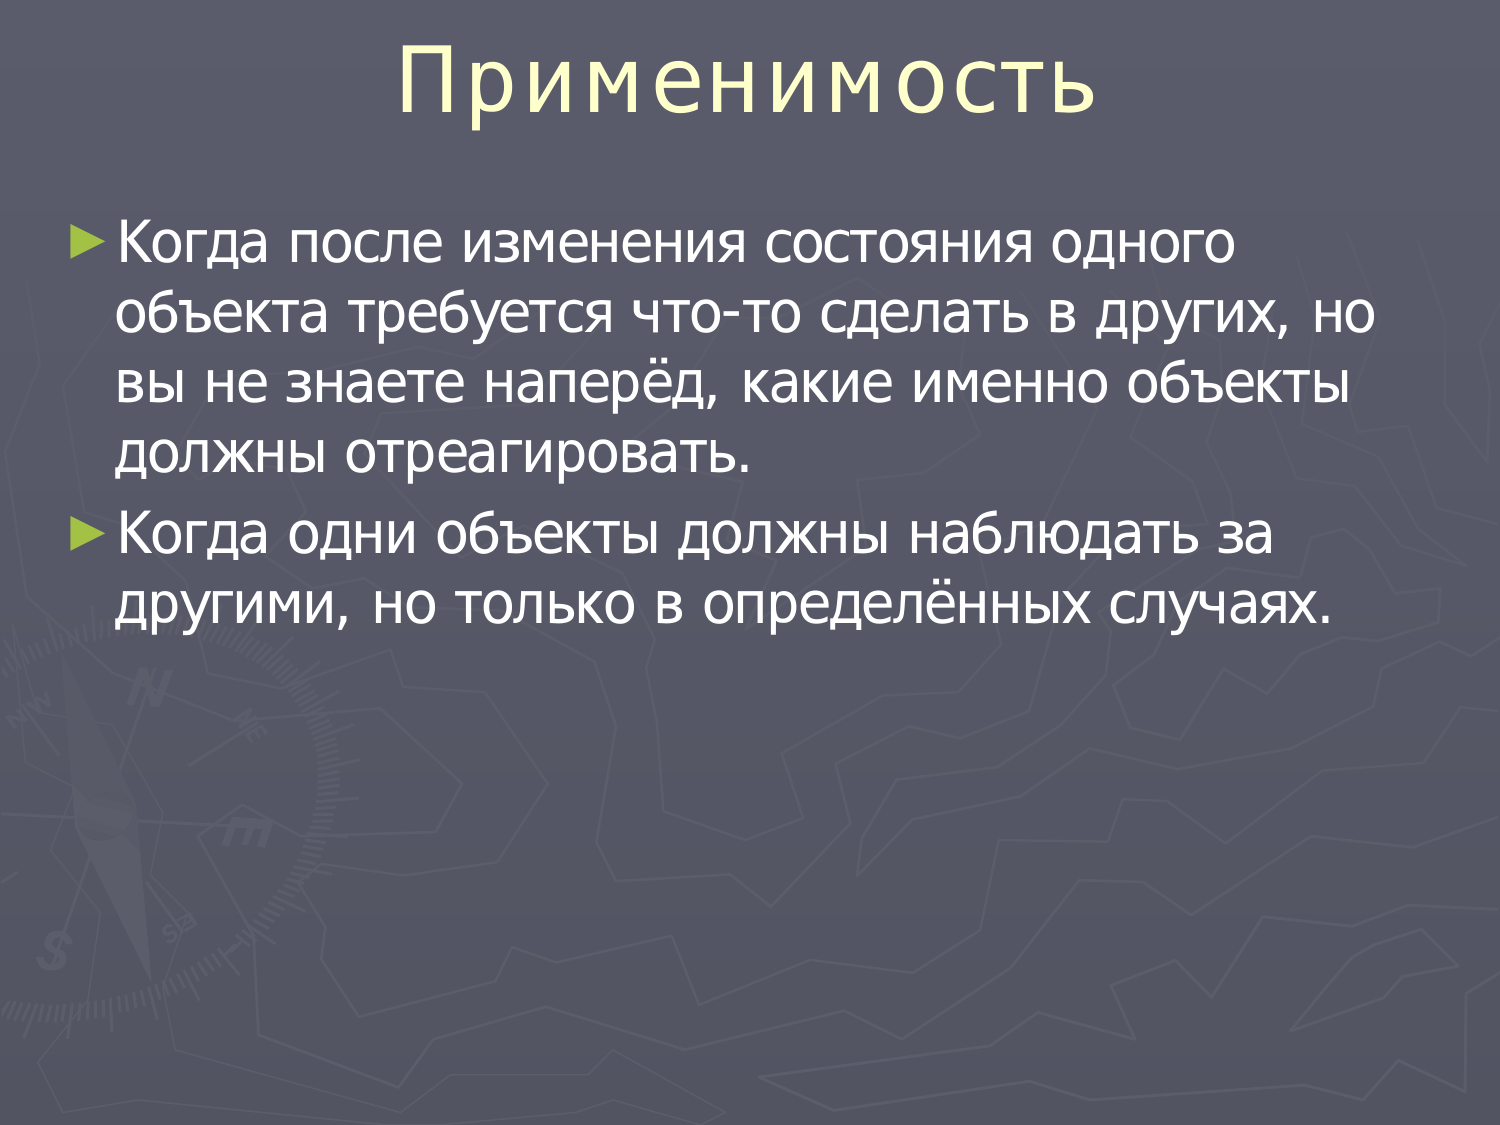

# Применимость
Когда после изменения состояния одного объекта требуется что-то сделать в других, но вы не знаете наперёд, какие именно объекты должны отреагировать.
Когда одни объекты должны наблюдать за другими, но только в определённых случаях.